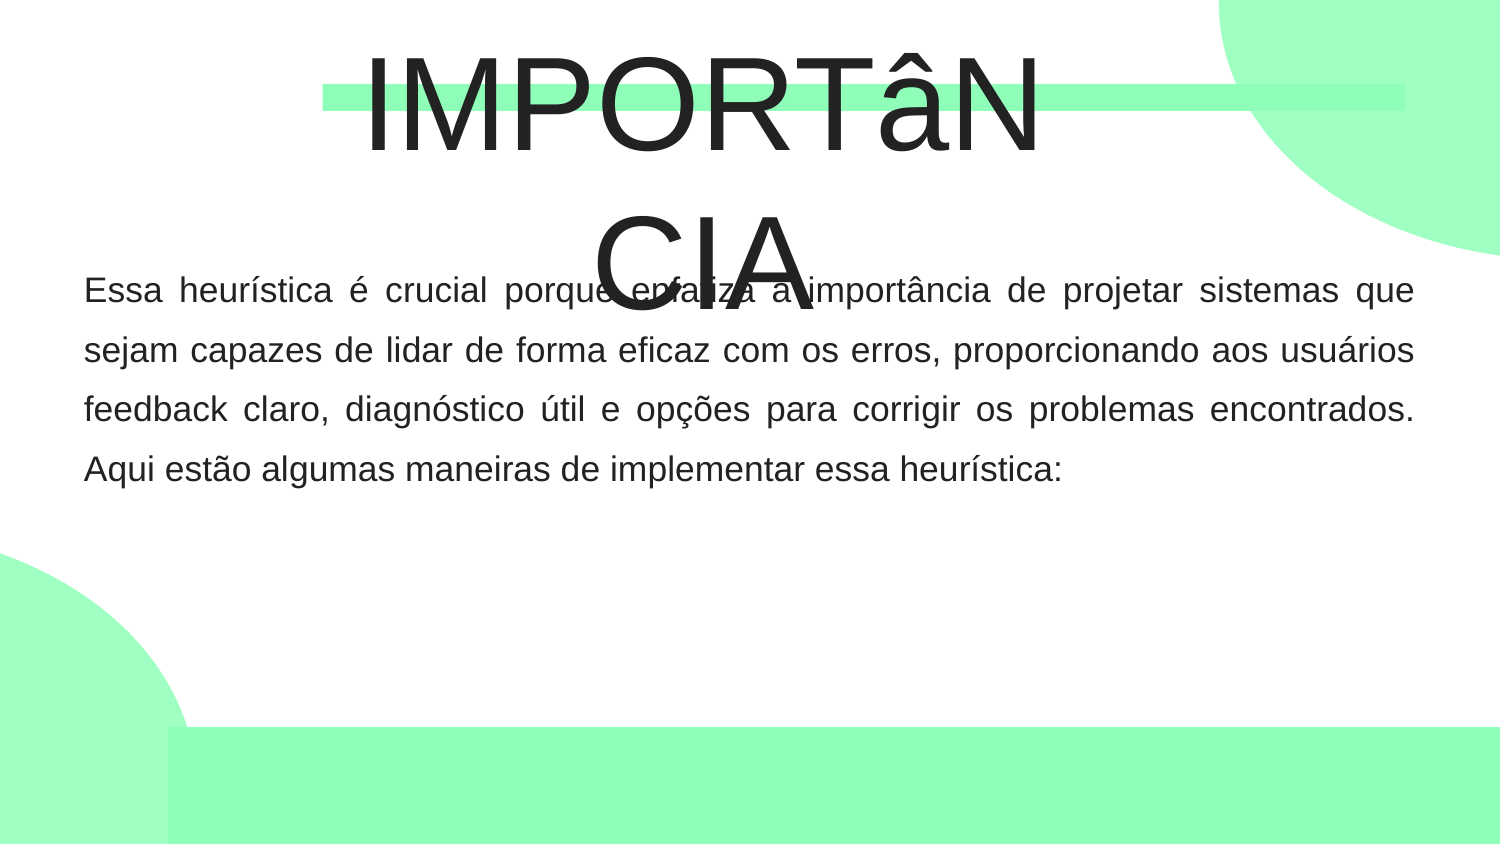

IMPORTâNCIA

Essa heurística é crucial porque enfatiza a importância de projetar sistemas que sejam capazes de lidar de forma eficaz com os erros, proporcionando aos usuários feedback claro, diagnóstico útil e opções para corrigir os problemas encontrados. Aqui estão algumas maneiras de implementar essa heurística: